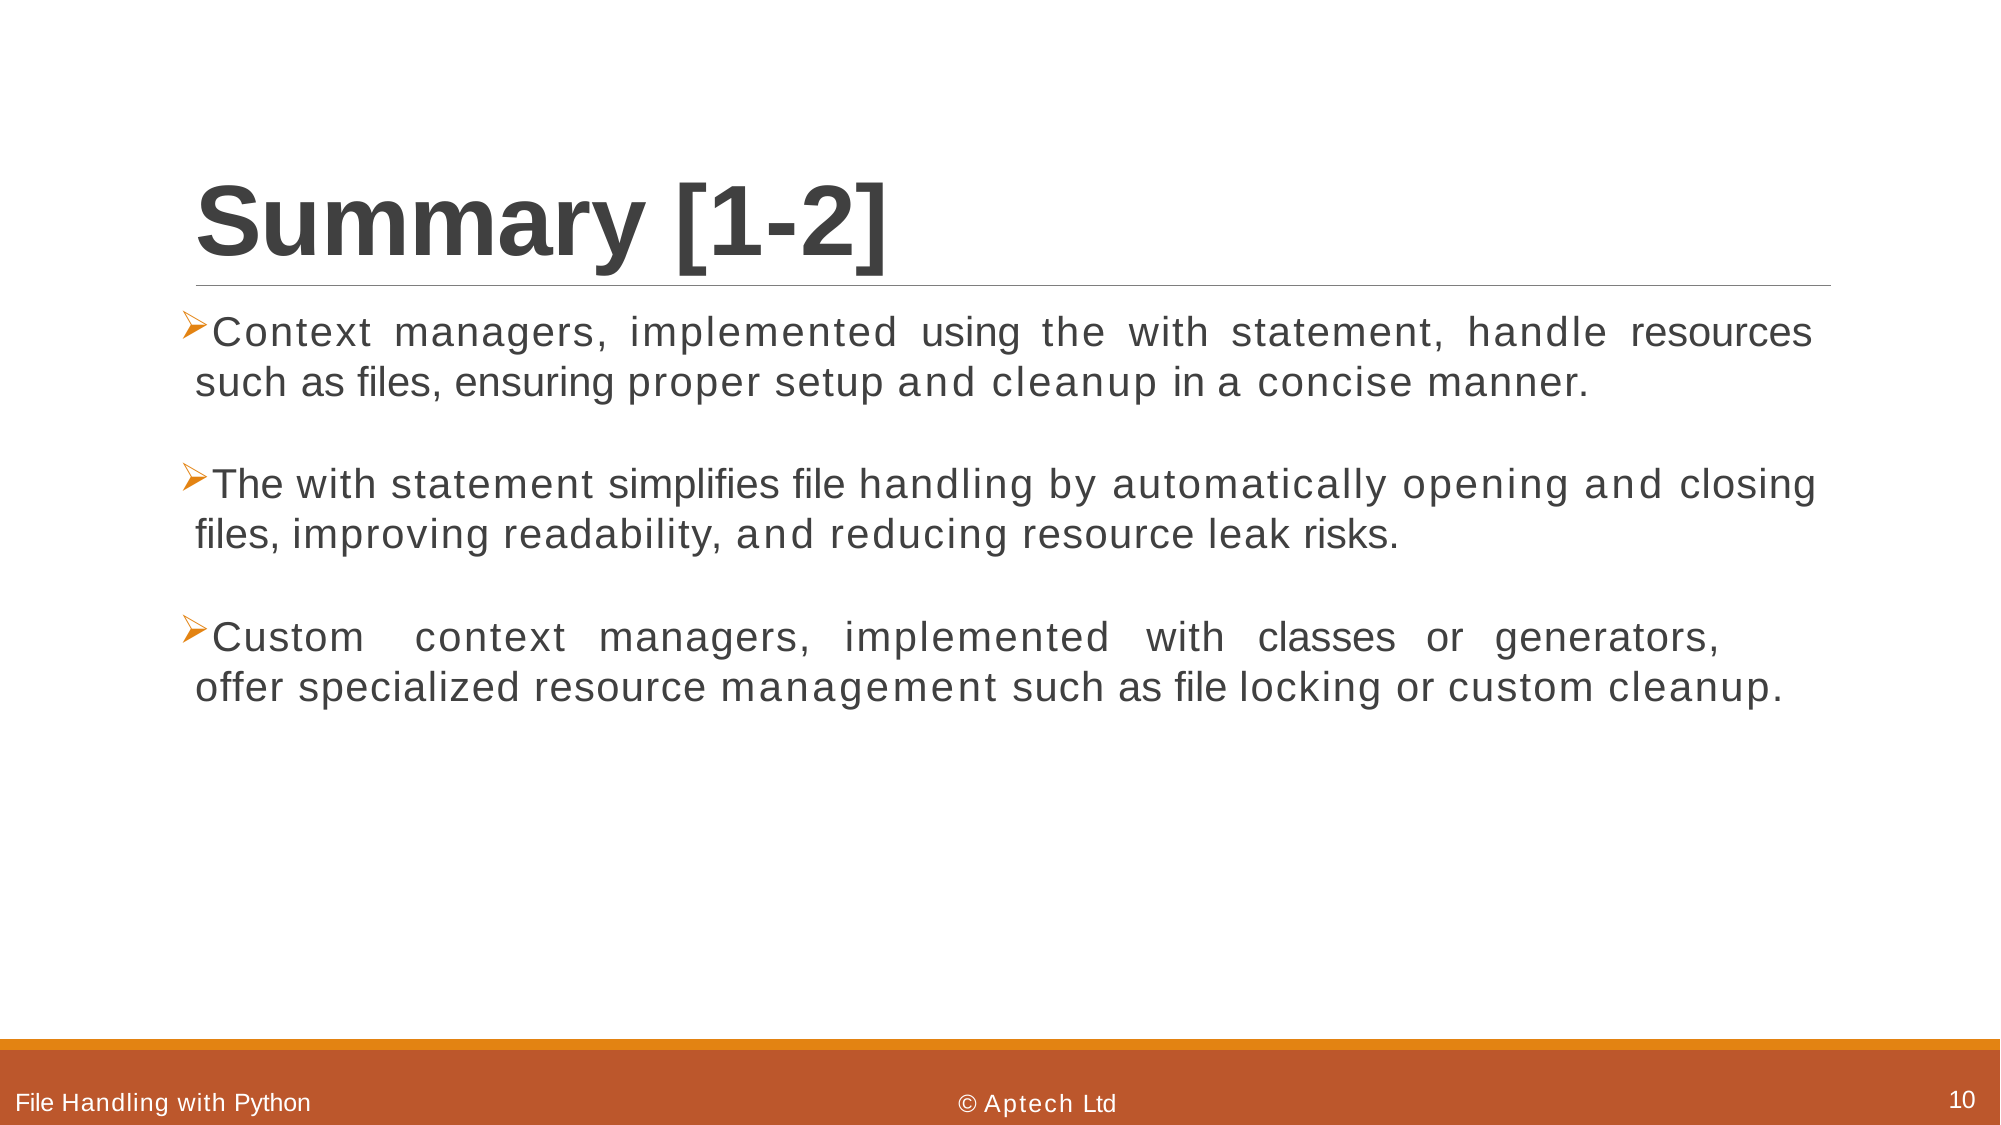

# Summary [1-2]
	Context managers, implemented using the with statement, handle resources such as files, ensuring proper setup and cleanup in a concise manner.

	The with statement simplifies file handling by automatically opening and closing files, improving readability, and reducing resource leak risks.

	Custom	context	managers,	implemented	with	classes	or	generators,	offer specialized resource management such as file locking or custom cleanup.
10
File Handling with Python
© Aptech Ltd